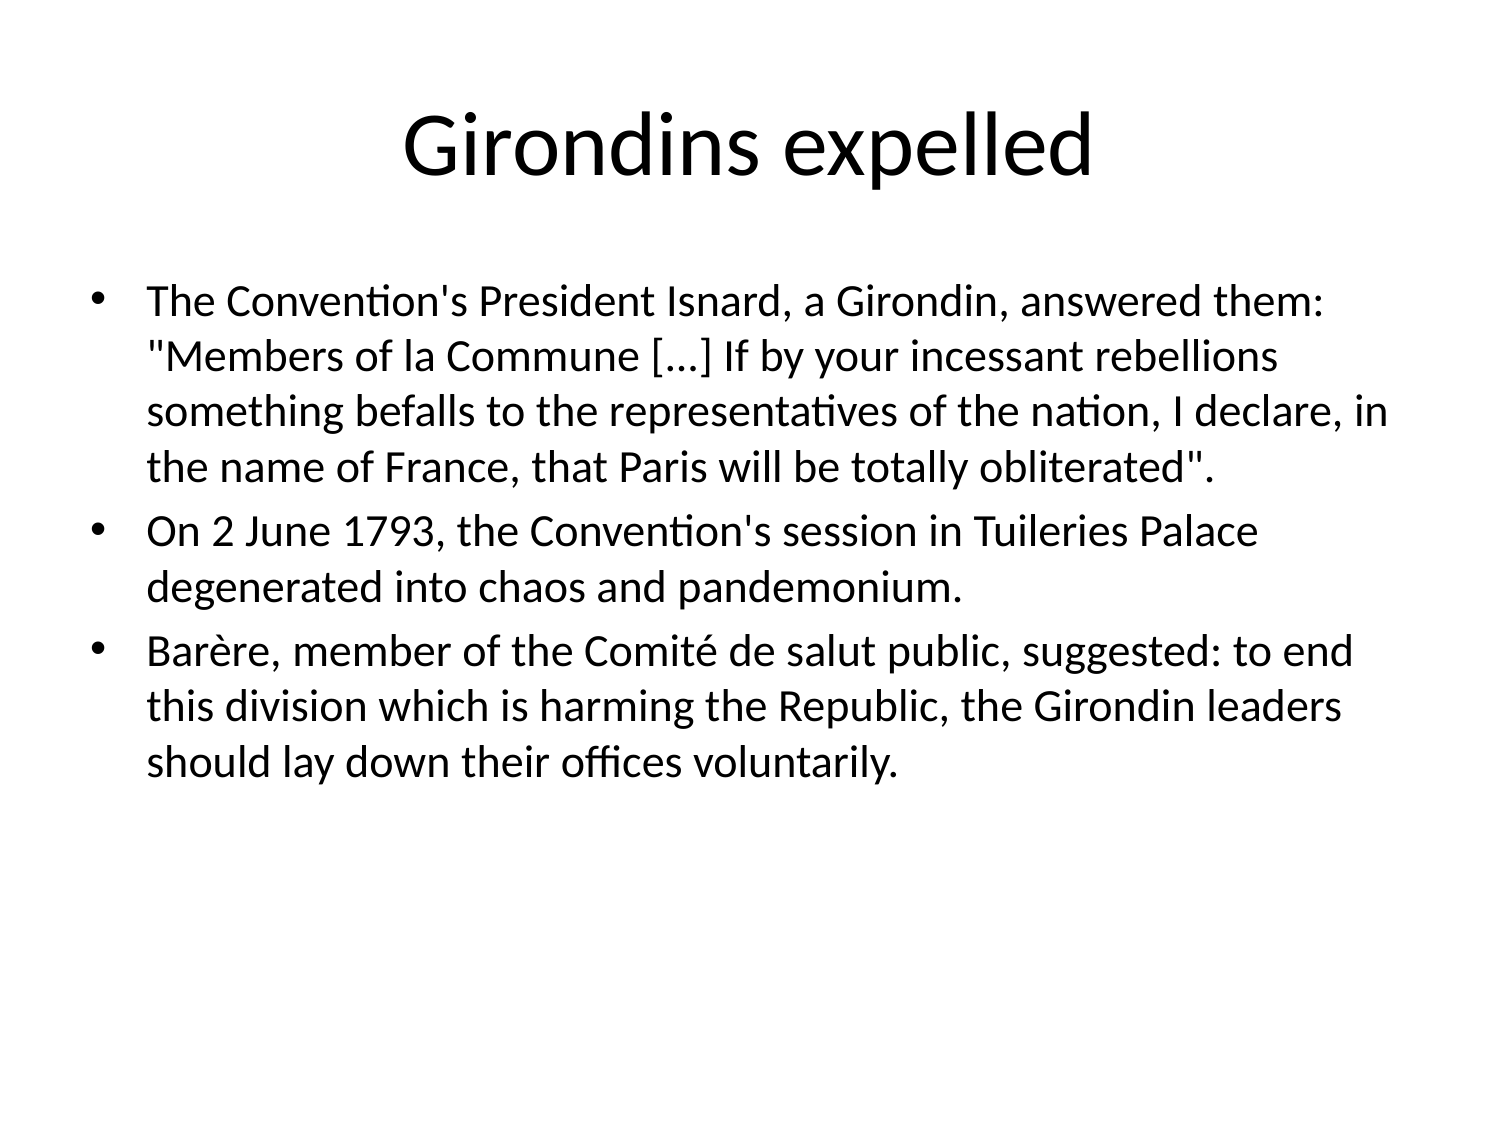

# Girondins expelled
The Convention's President Isnard, a Girondin, answered them: "Members of la Commune [...] If by your incessant rebellions something befalls to the representatives of the nation, I declare, in the name of France, that Paris will be totally obliterated".
On 2 June 1793, the Convention's session in Tuileries Palace degenerated into chaos and pandemonium.
Barère, member of the Comité de salut public, suggested: to end this division which is harming the Republic, the Girondin leaders should lay down their offices voluntarily.